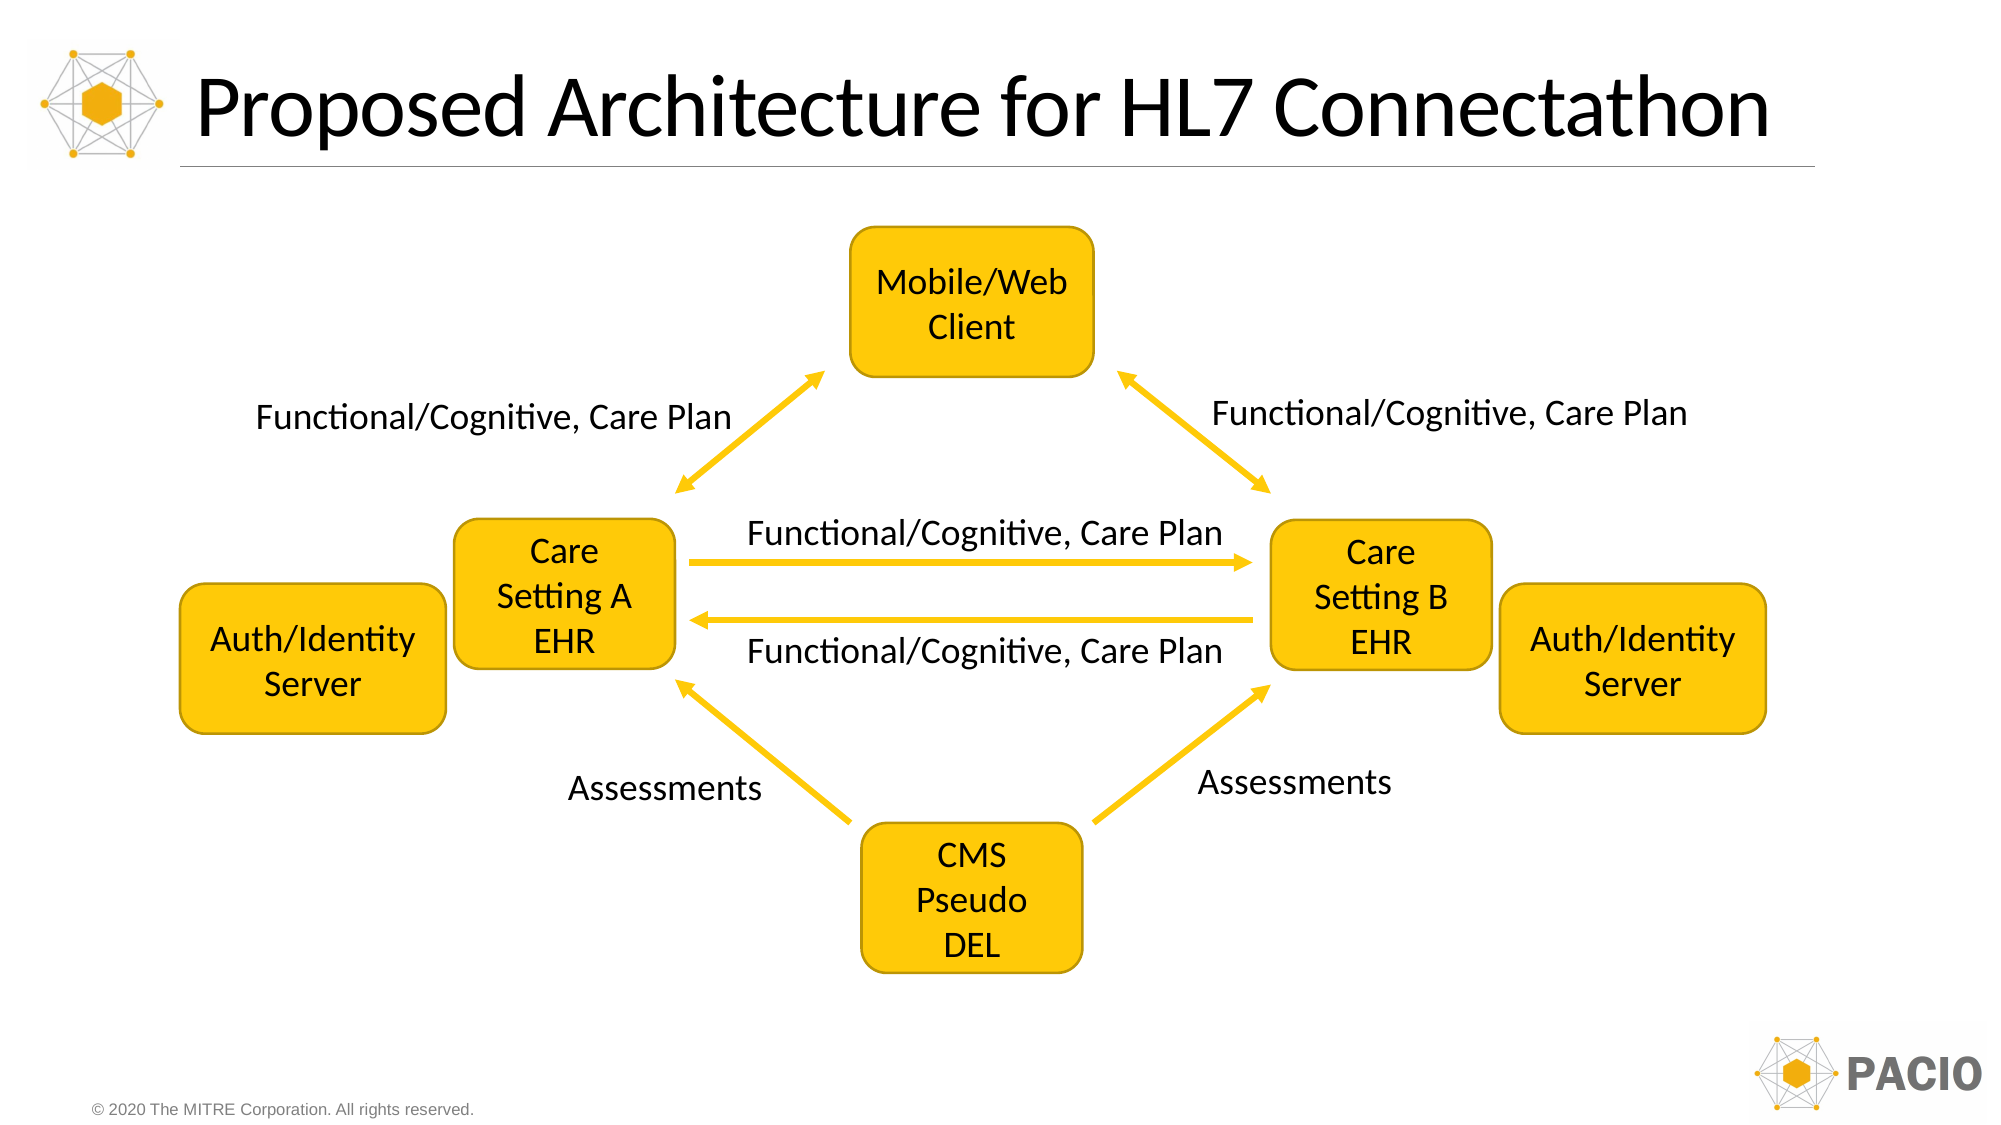

# Proposed Architecture for HL7 Connectathon
Mobile/Web Client
Functional/Cognitive, Care Plan
Functional/Cognitive, Care Plan
Functional/Cognitive, Care Plan
Care Setting A EHR
Care Setting B EHR
Auth/Identity Server
Auth/Identity Server
Functional/Cognitive, Care Plan
Assessments
Assessments
CMS Pseudo DEL